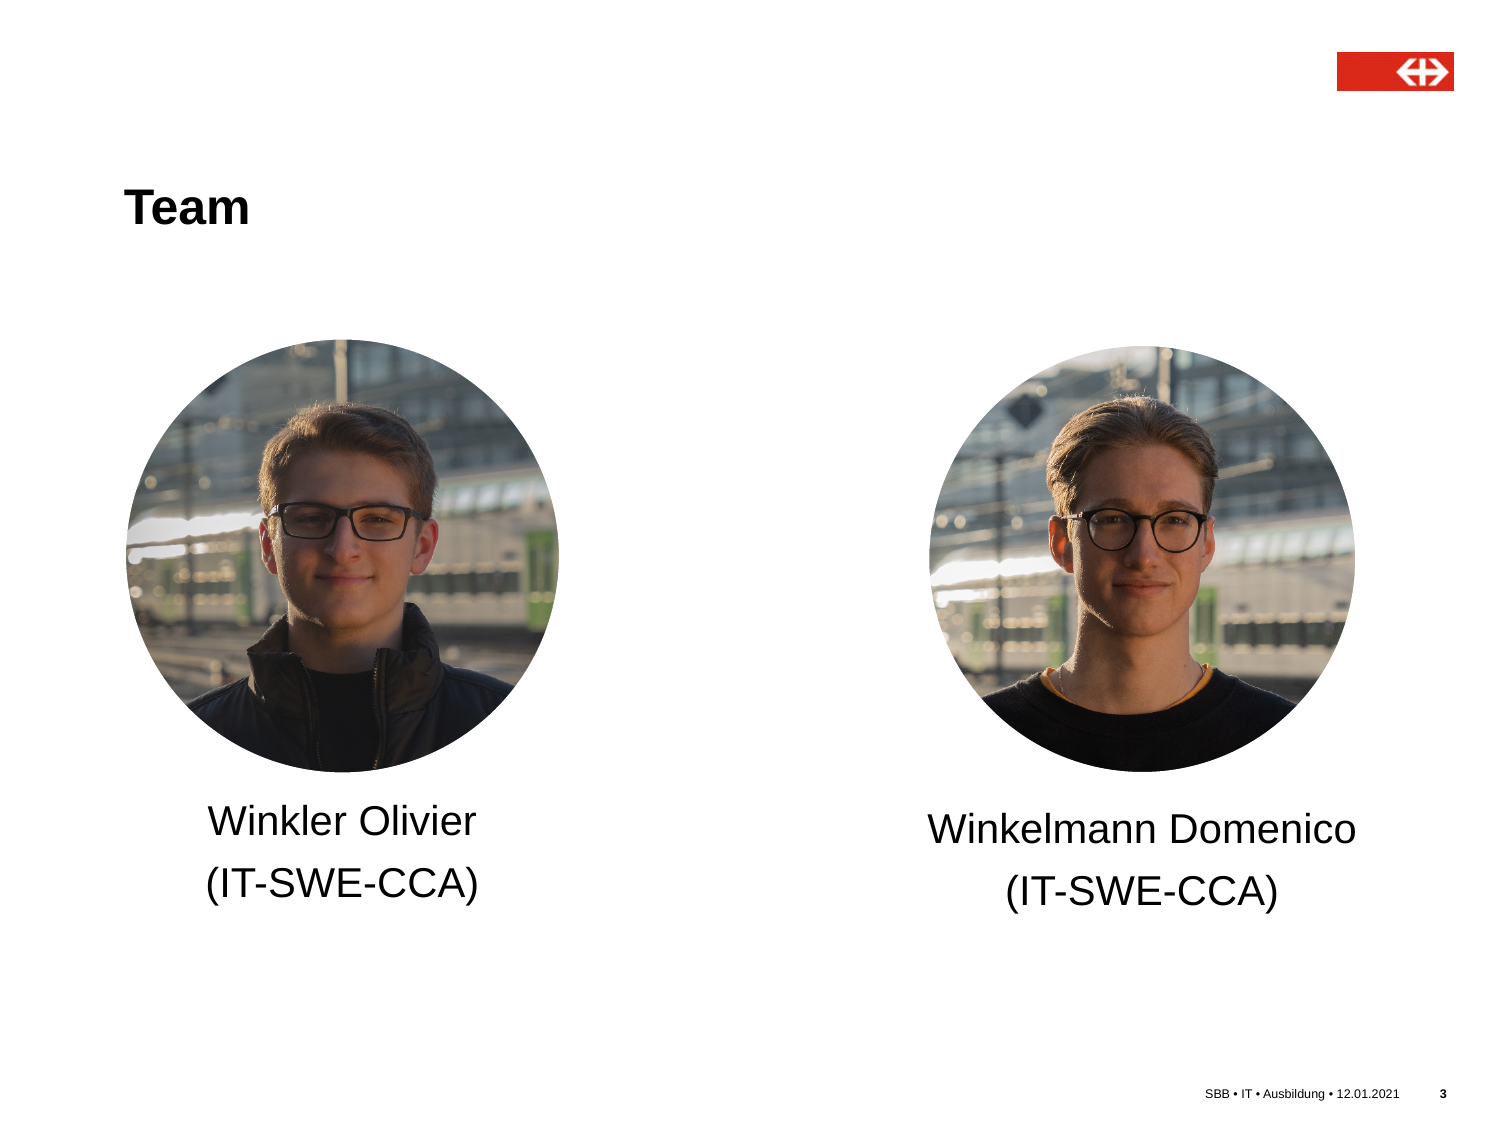

# Team

Winkler Olivier
(IT-SWE-CCA)
Winkelmann Domenico
(IT-SWE-CCA)

SBB • IT • Ausbildung • 12.01.2021
3